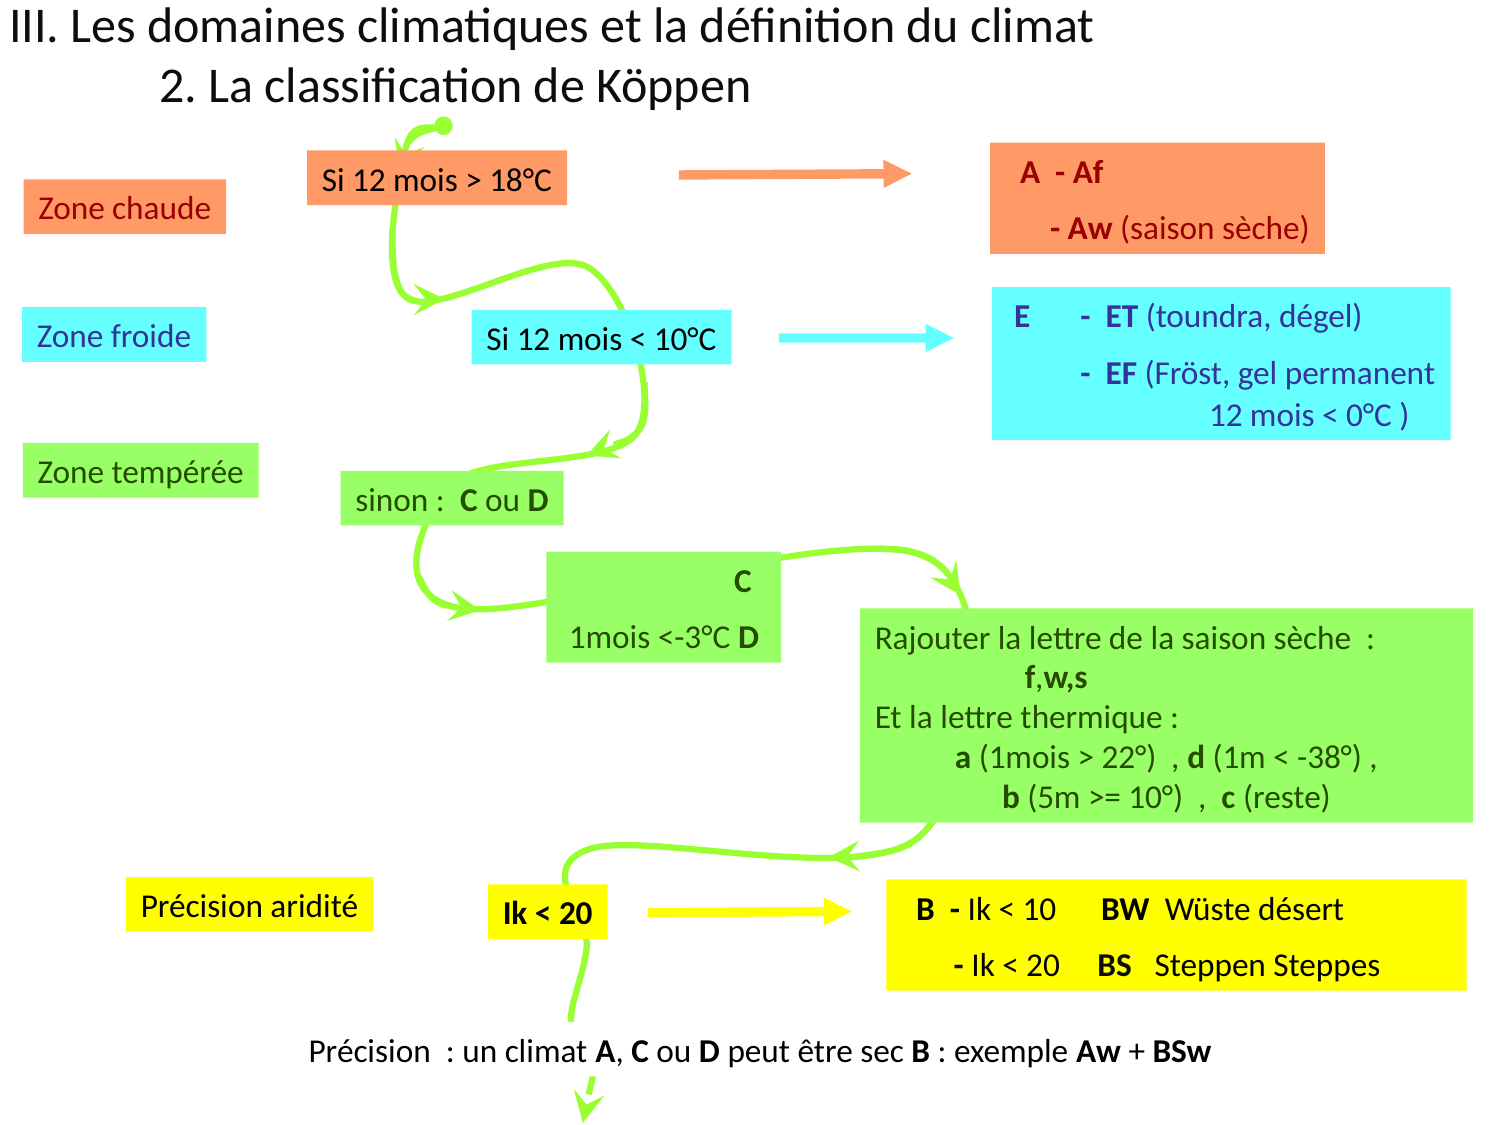

III. Les domaines climatiques et la définition du climat
	2. La classification de Köppen

  A  - Af
      - Aw (saison sèche)
Si 12 mois > 18°C

Zone chaude
 E  	-  ET (toundra, dégel)
	-  EF (Fröst, gel permanent

 		       12 mois < 0°C )
Zone froide
Si 12 mois < 10°C

Zone tempérée
sinon :  C ou D
C
 1mois <-3°C D
Rajouter la lettre de la saison sèche  :
	f,w,s
Et la lettre thermique :
a (1mois > 22°)  , d (1m < -38°) ,
b (5m >= 10°)  ,  c (reste)
Précision aridité
  B  - Ik < 10      BW  Wüste désert
       - Ik < 20     BS   Steppen Steppes
Ik < 20

Précision  : un climat A, C ou D peut être sec B : exemple Aw + BSw